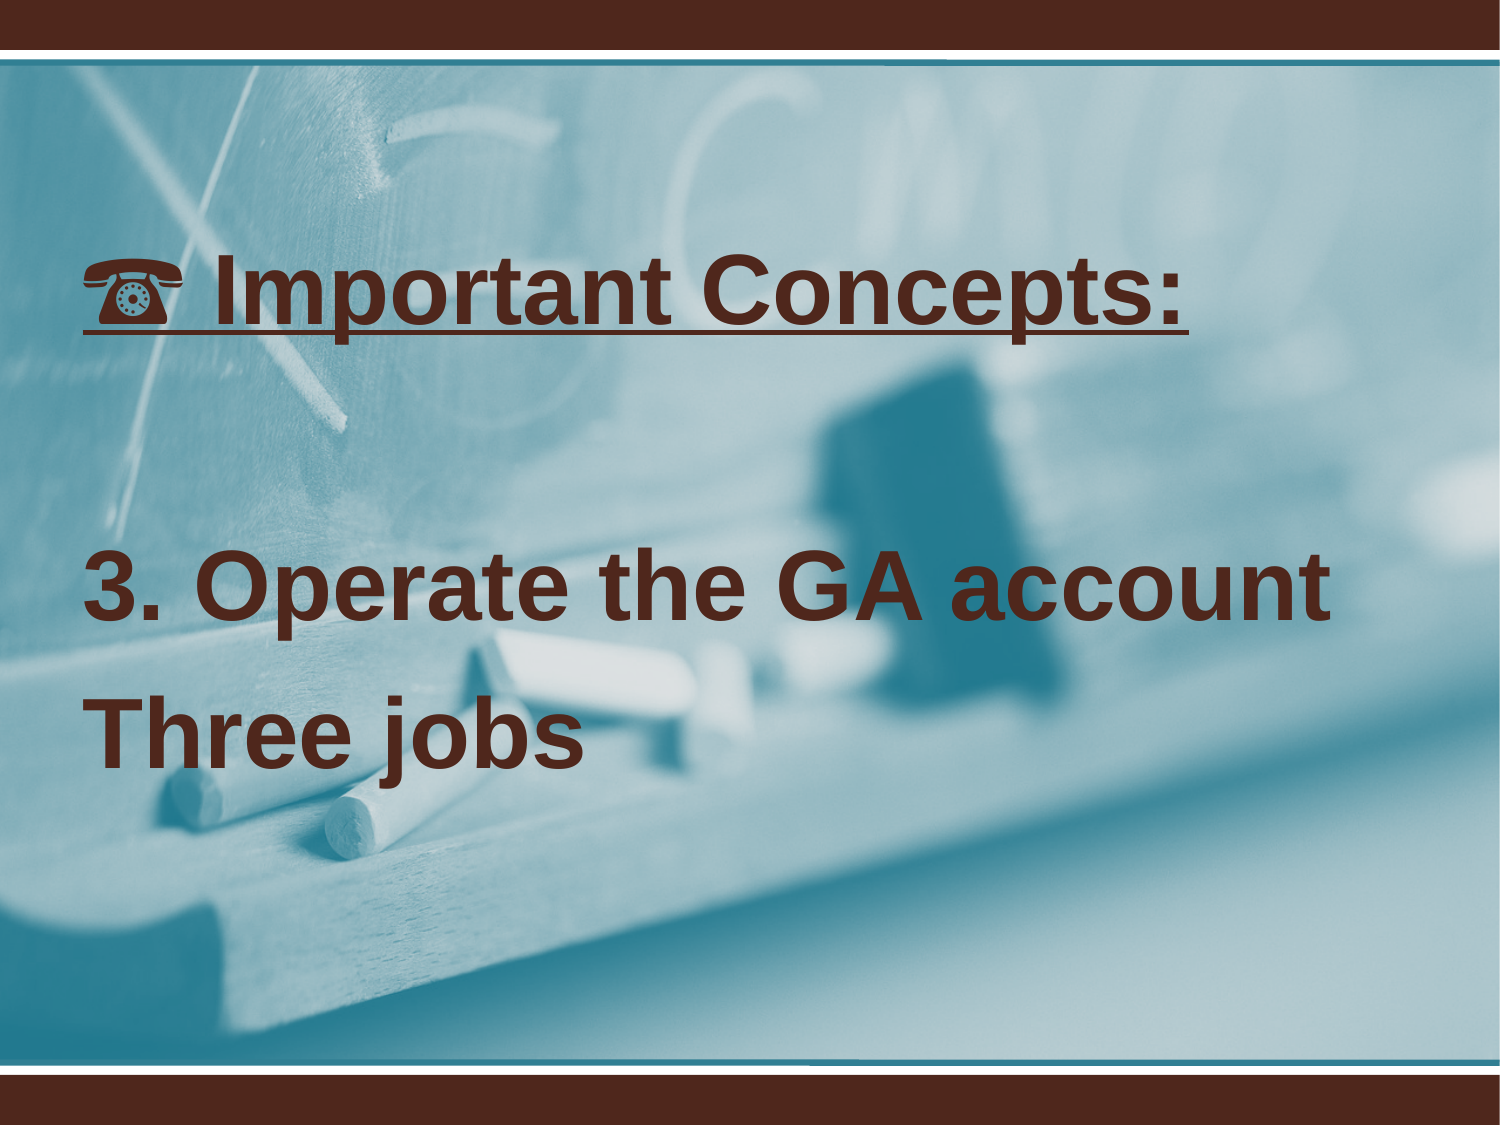

☎ Important Concepts:

3. Operate the GA account
Three jobs